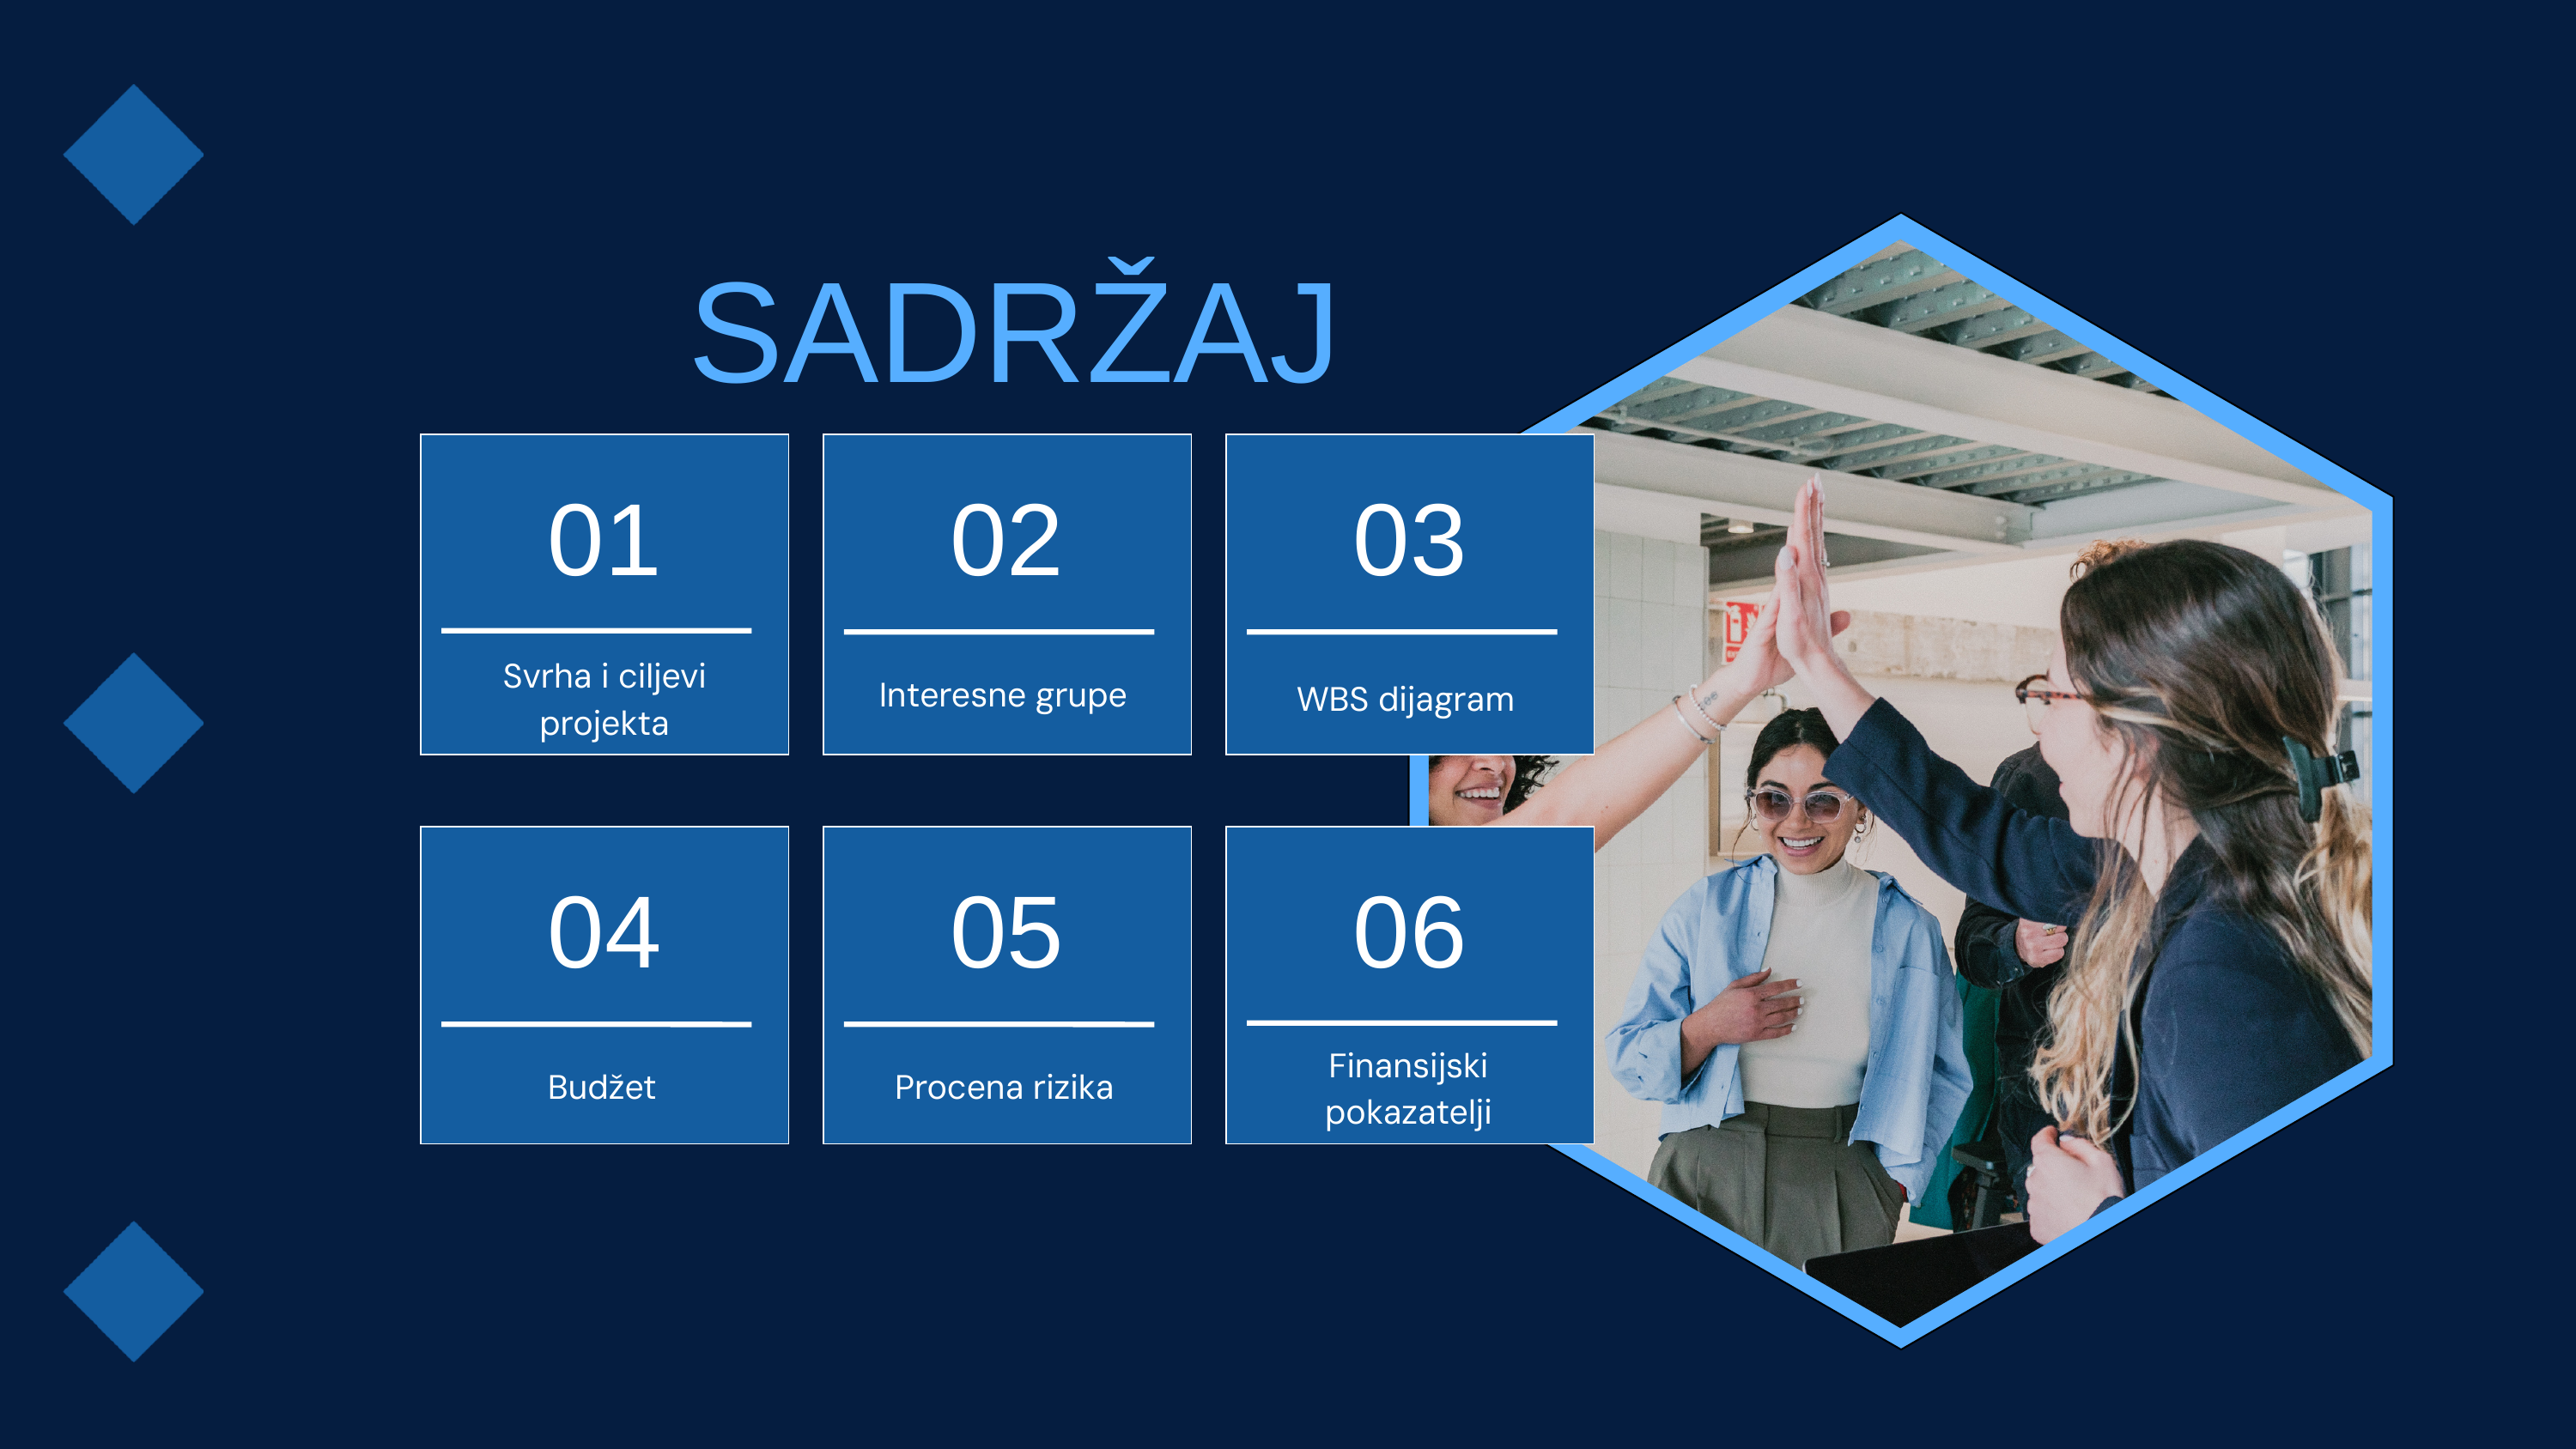

SADRŽAJ

01
02
03

Svrha i ciljevi projekta
Interesne grupe
WBS dijagram

04
05
06

Finansijski pokazatelji
Budžet
Procena rizika